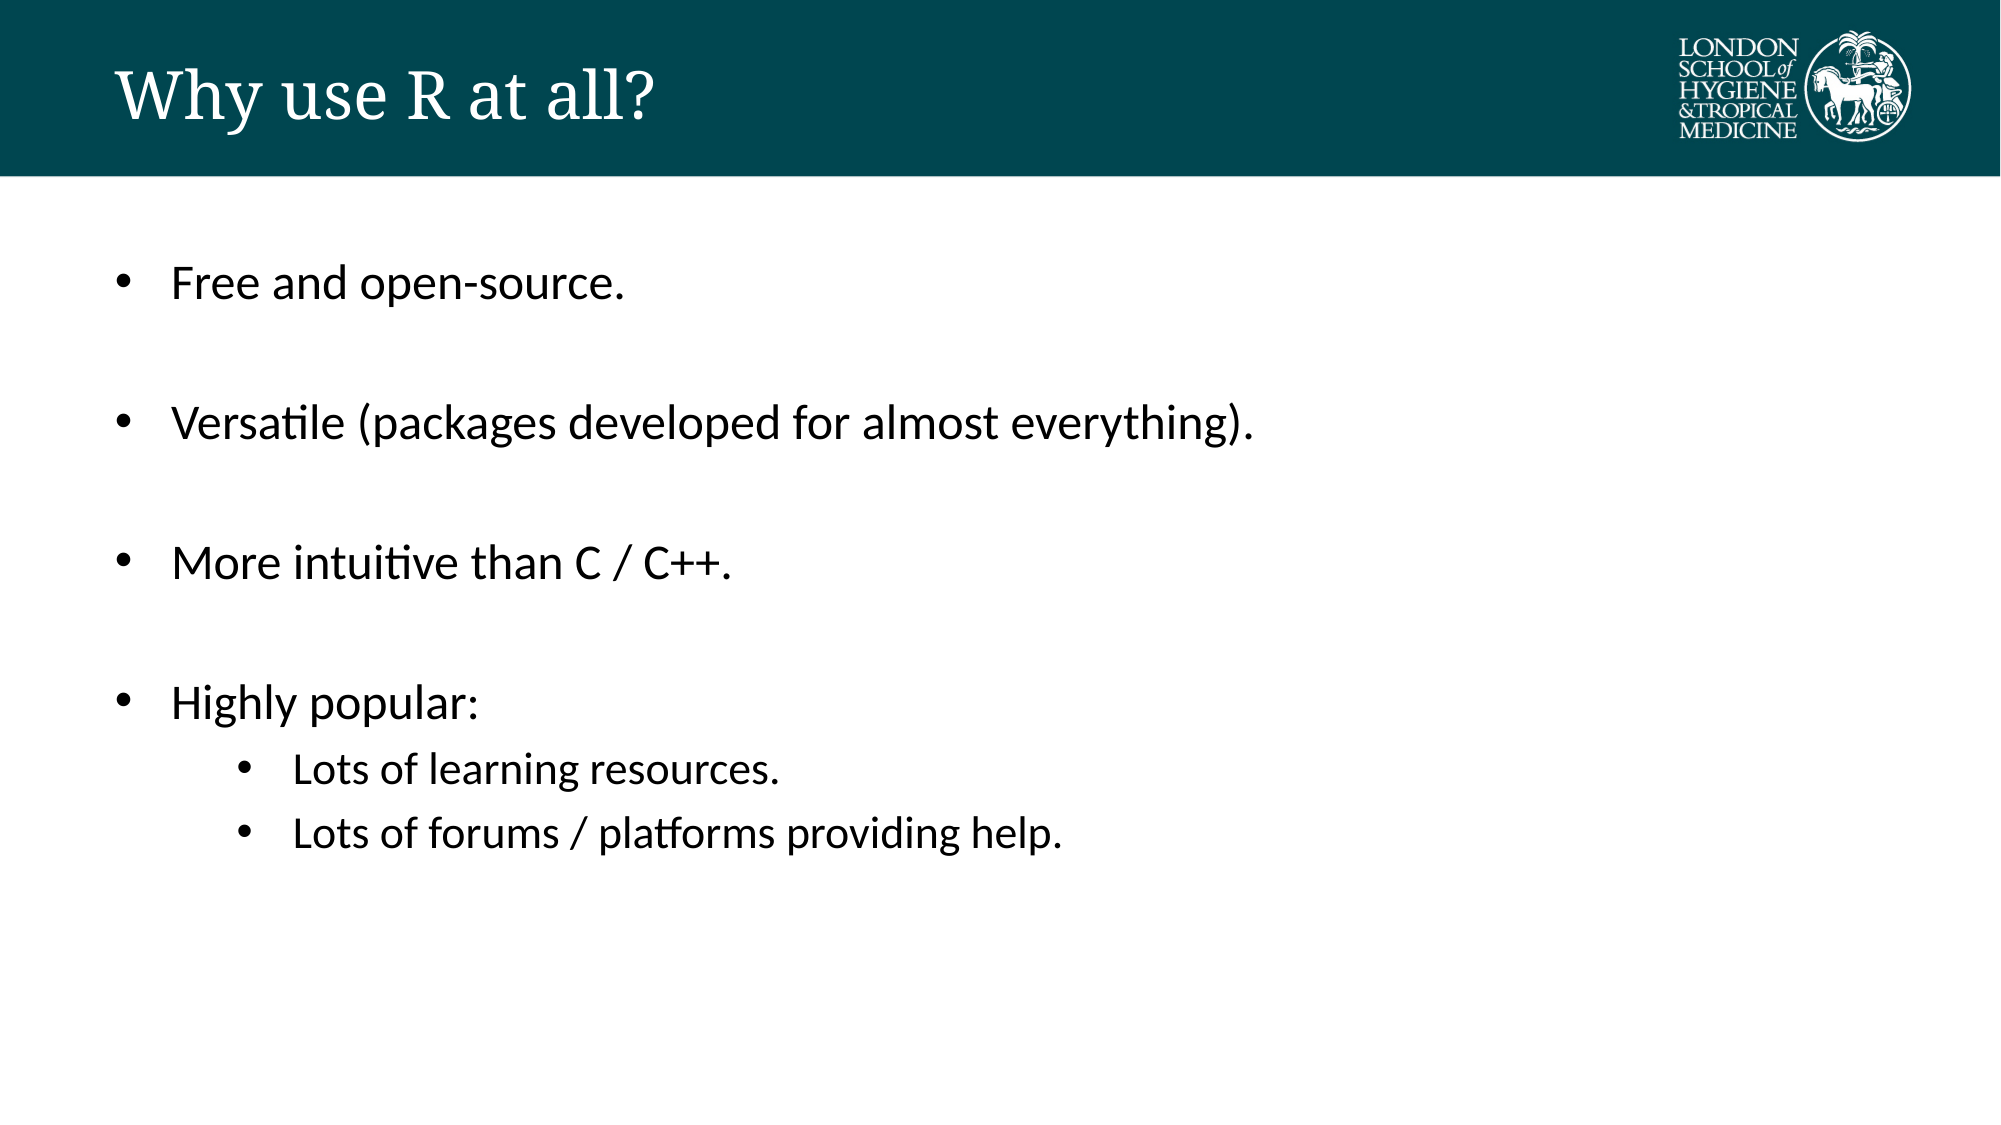

# Why use R at all?
Free and open-source.

Versatile (packages developed for almost everything).

More intuitive than C / C++.

Highly popular:
Lots of learning resources.
Lots of forums / platforms providing help.